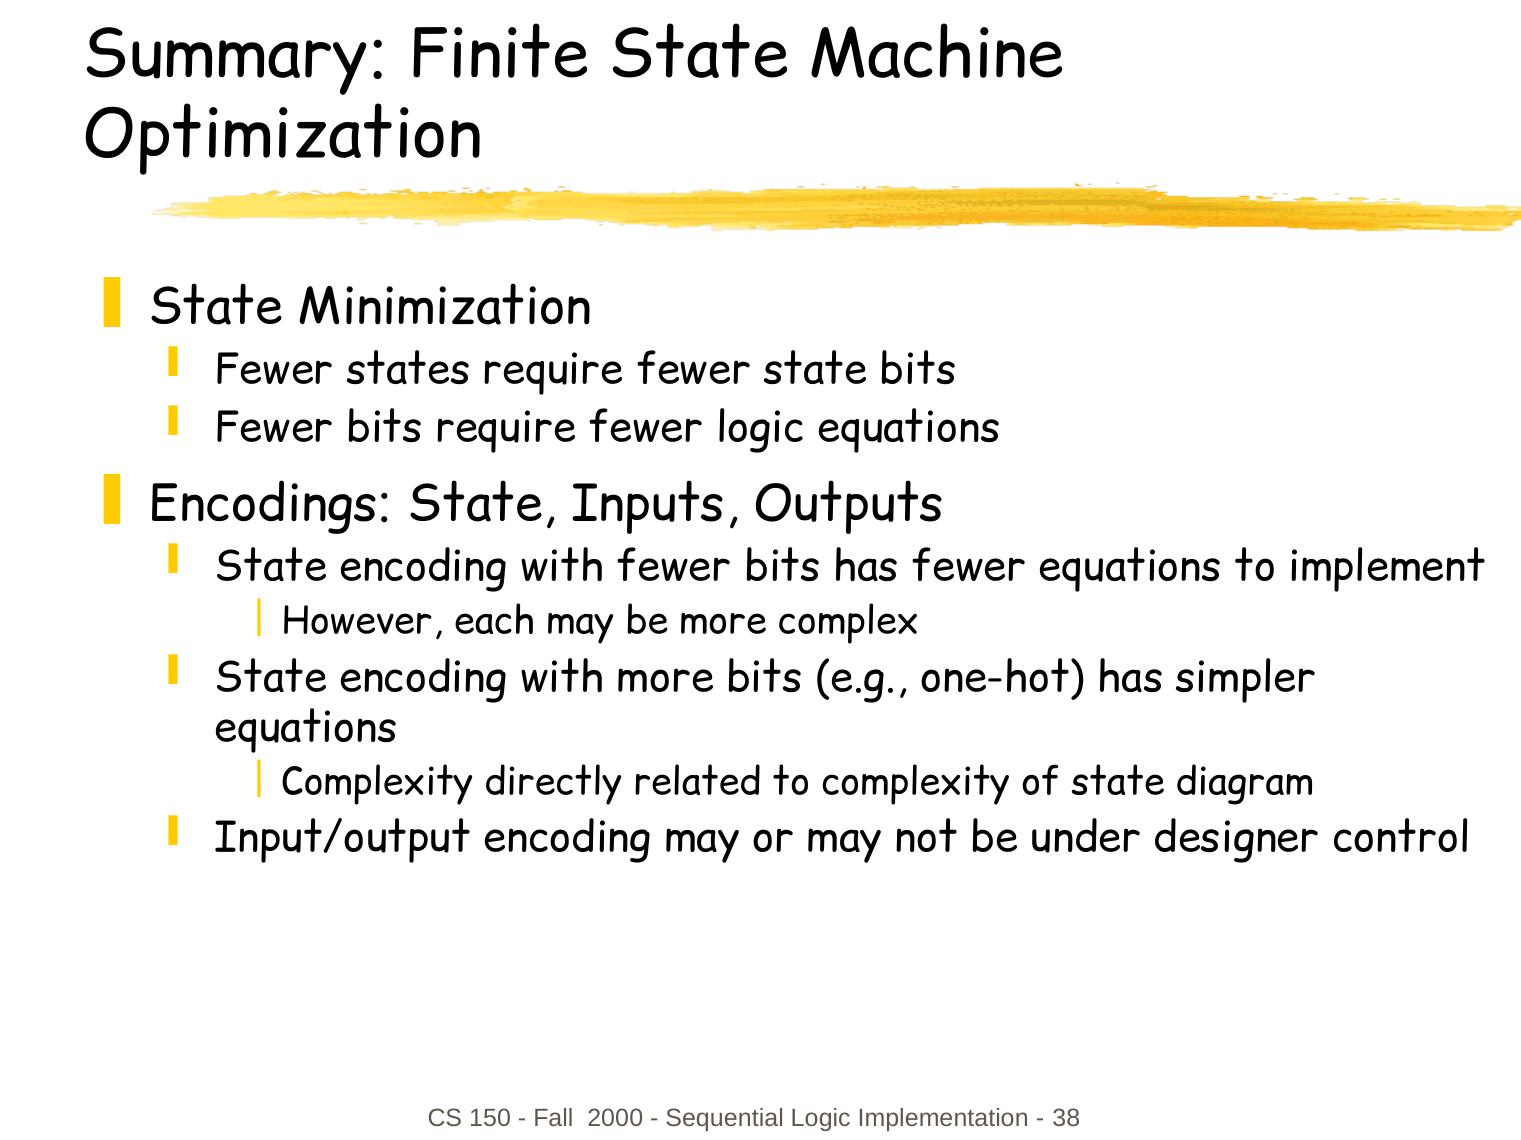

# Summary: Finite State Machine Optimization
State Minimization
Fewer states require fewer state bits
Fewer bits require fewer logic equations
Encodings: State, Inputs, Outputs
State encoding with fewer bits has fewer equations to implement
However, each may be more complex
State encoding with more bits (e.g., one-hot) has simpler equations
Complexity directly related to complexity of state diagram
Input/output encoding may or may not be under designer control
CS 150 - Fall  2000 - Sequential Logic Implementation - 38